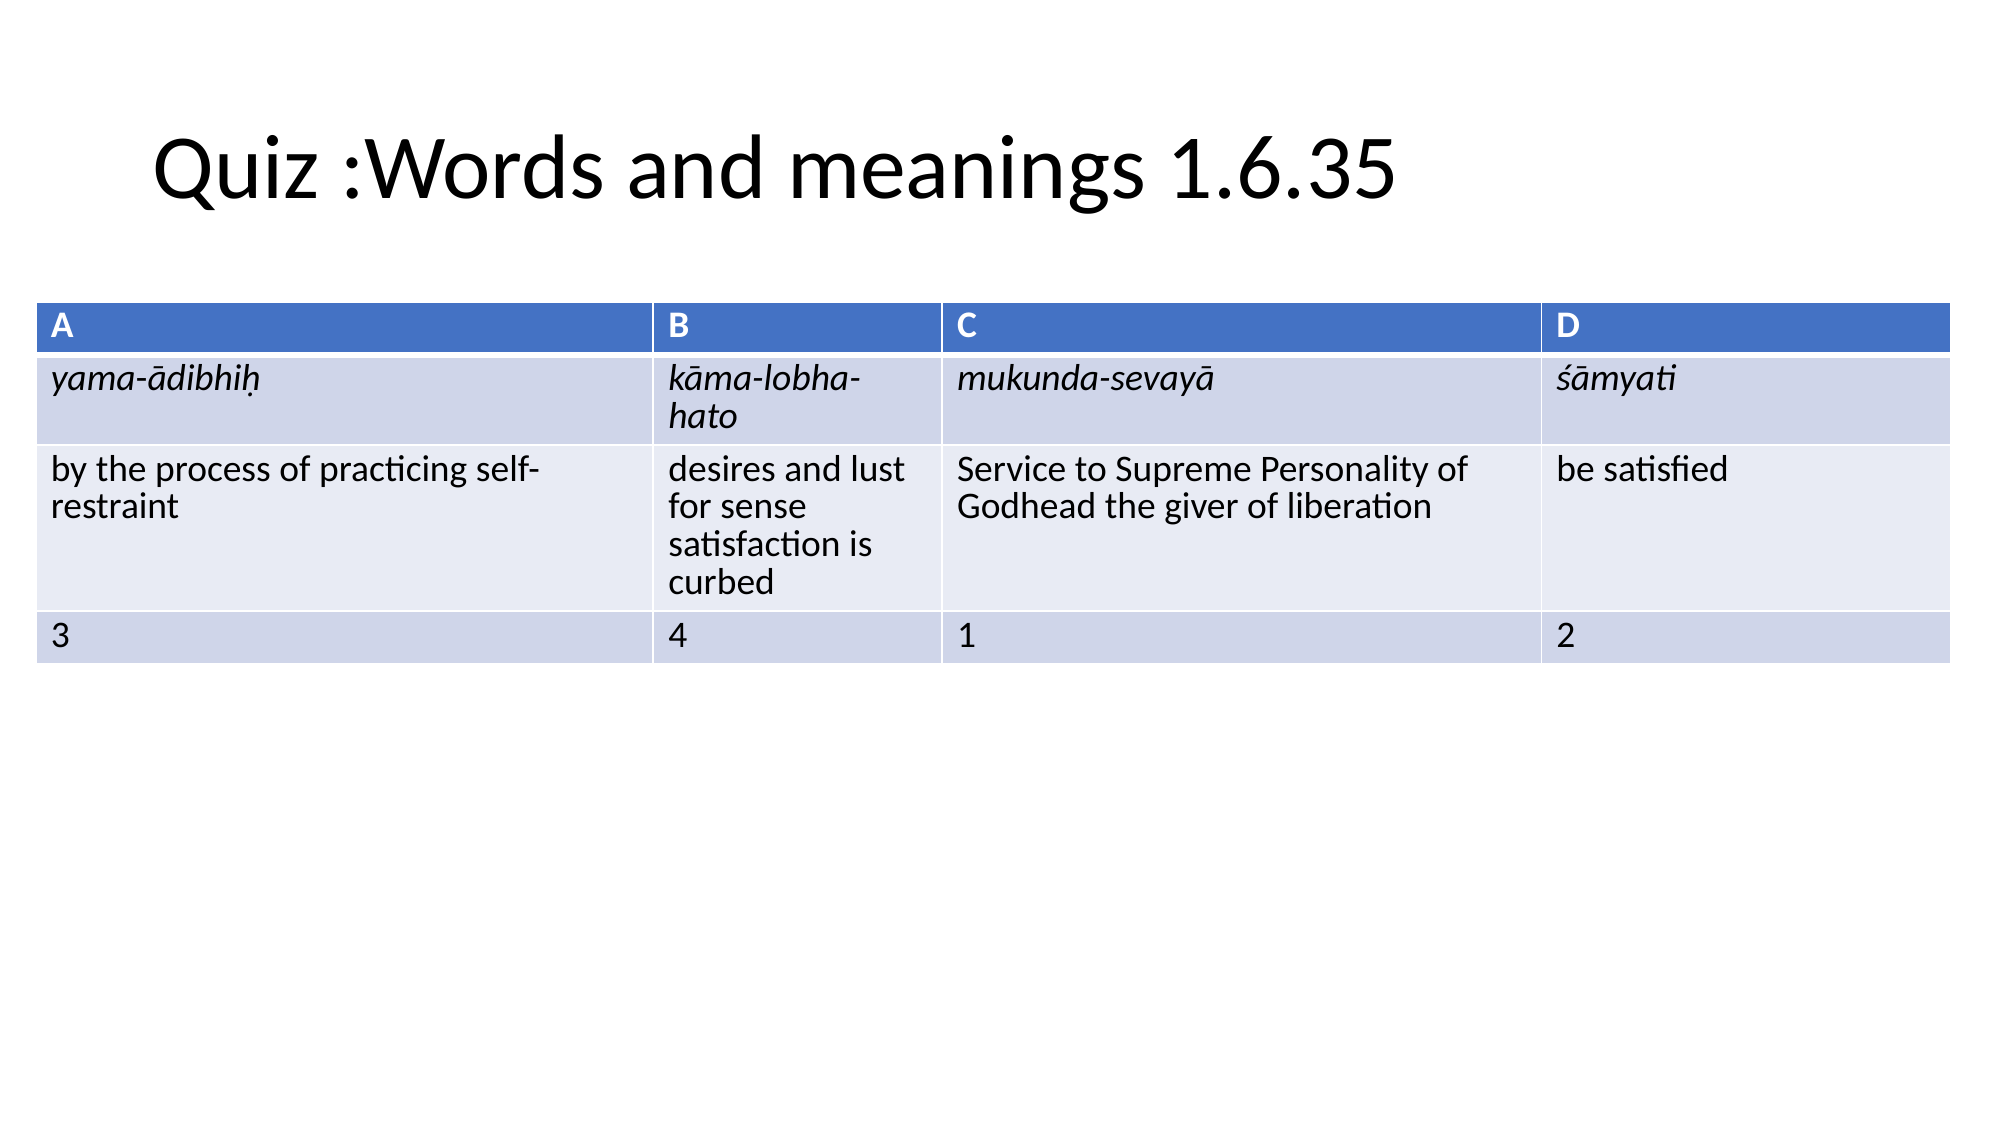

# Quiz :Words and meanings 1.6.35
| A | B | C | D |
| --- | --- | --- | --- |
| yama-ādibhiḥ | kāma-lobha-hato | mukunda-sevayā | śāmyati |
| by the process of practicing self-restraint | desires and lust for sense satisfaction is curbed | Service to Supreme Personality of Godhead the giver of liberation | be satisfied |
| 3 | 4 | 1 | 2 |